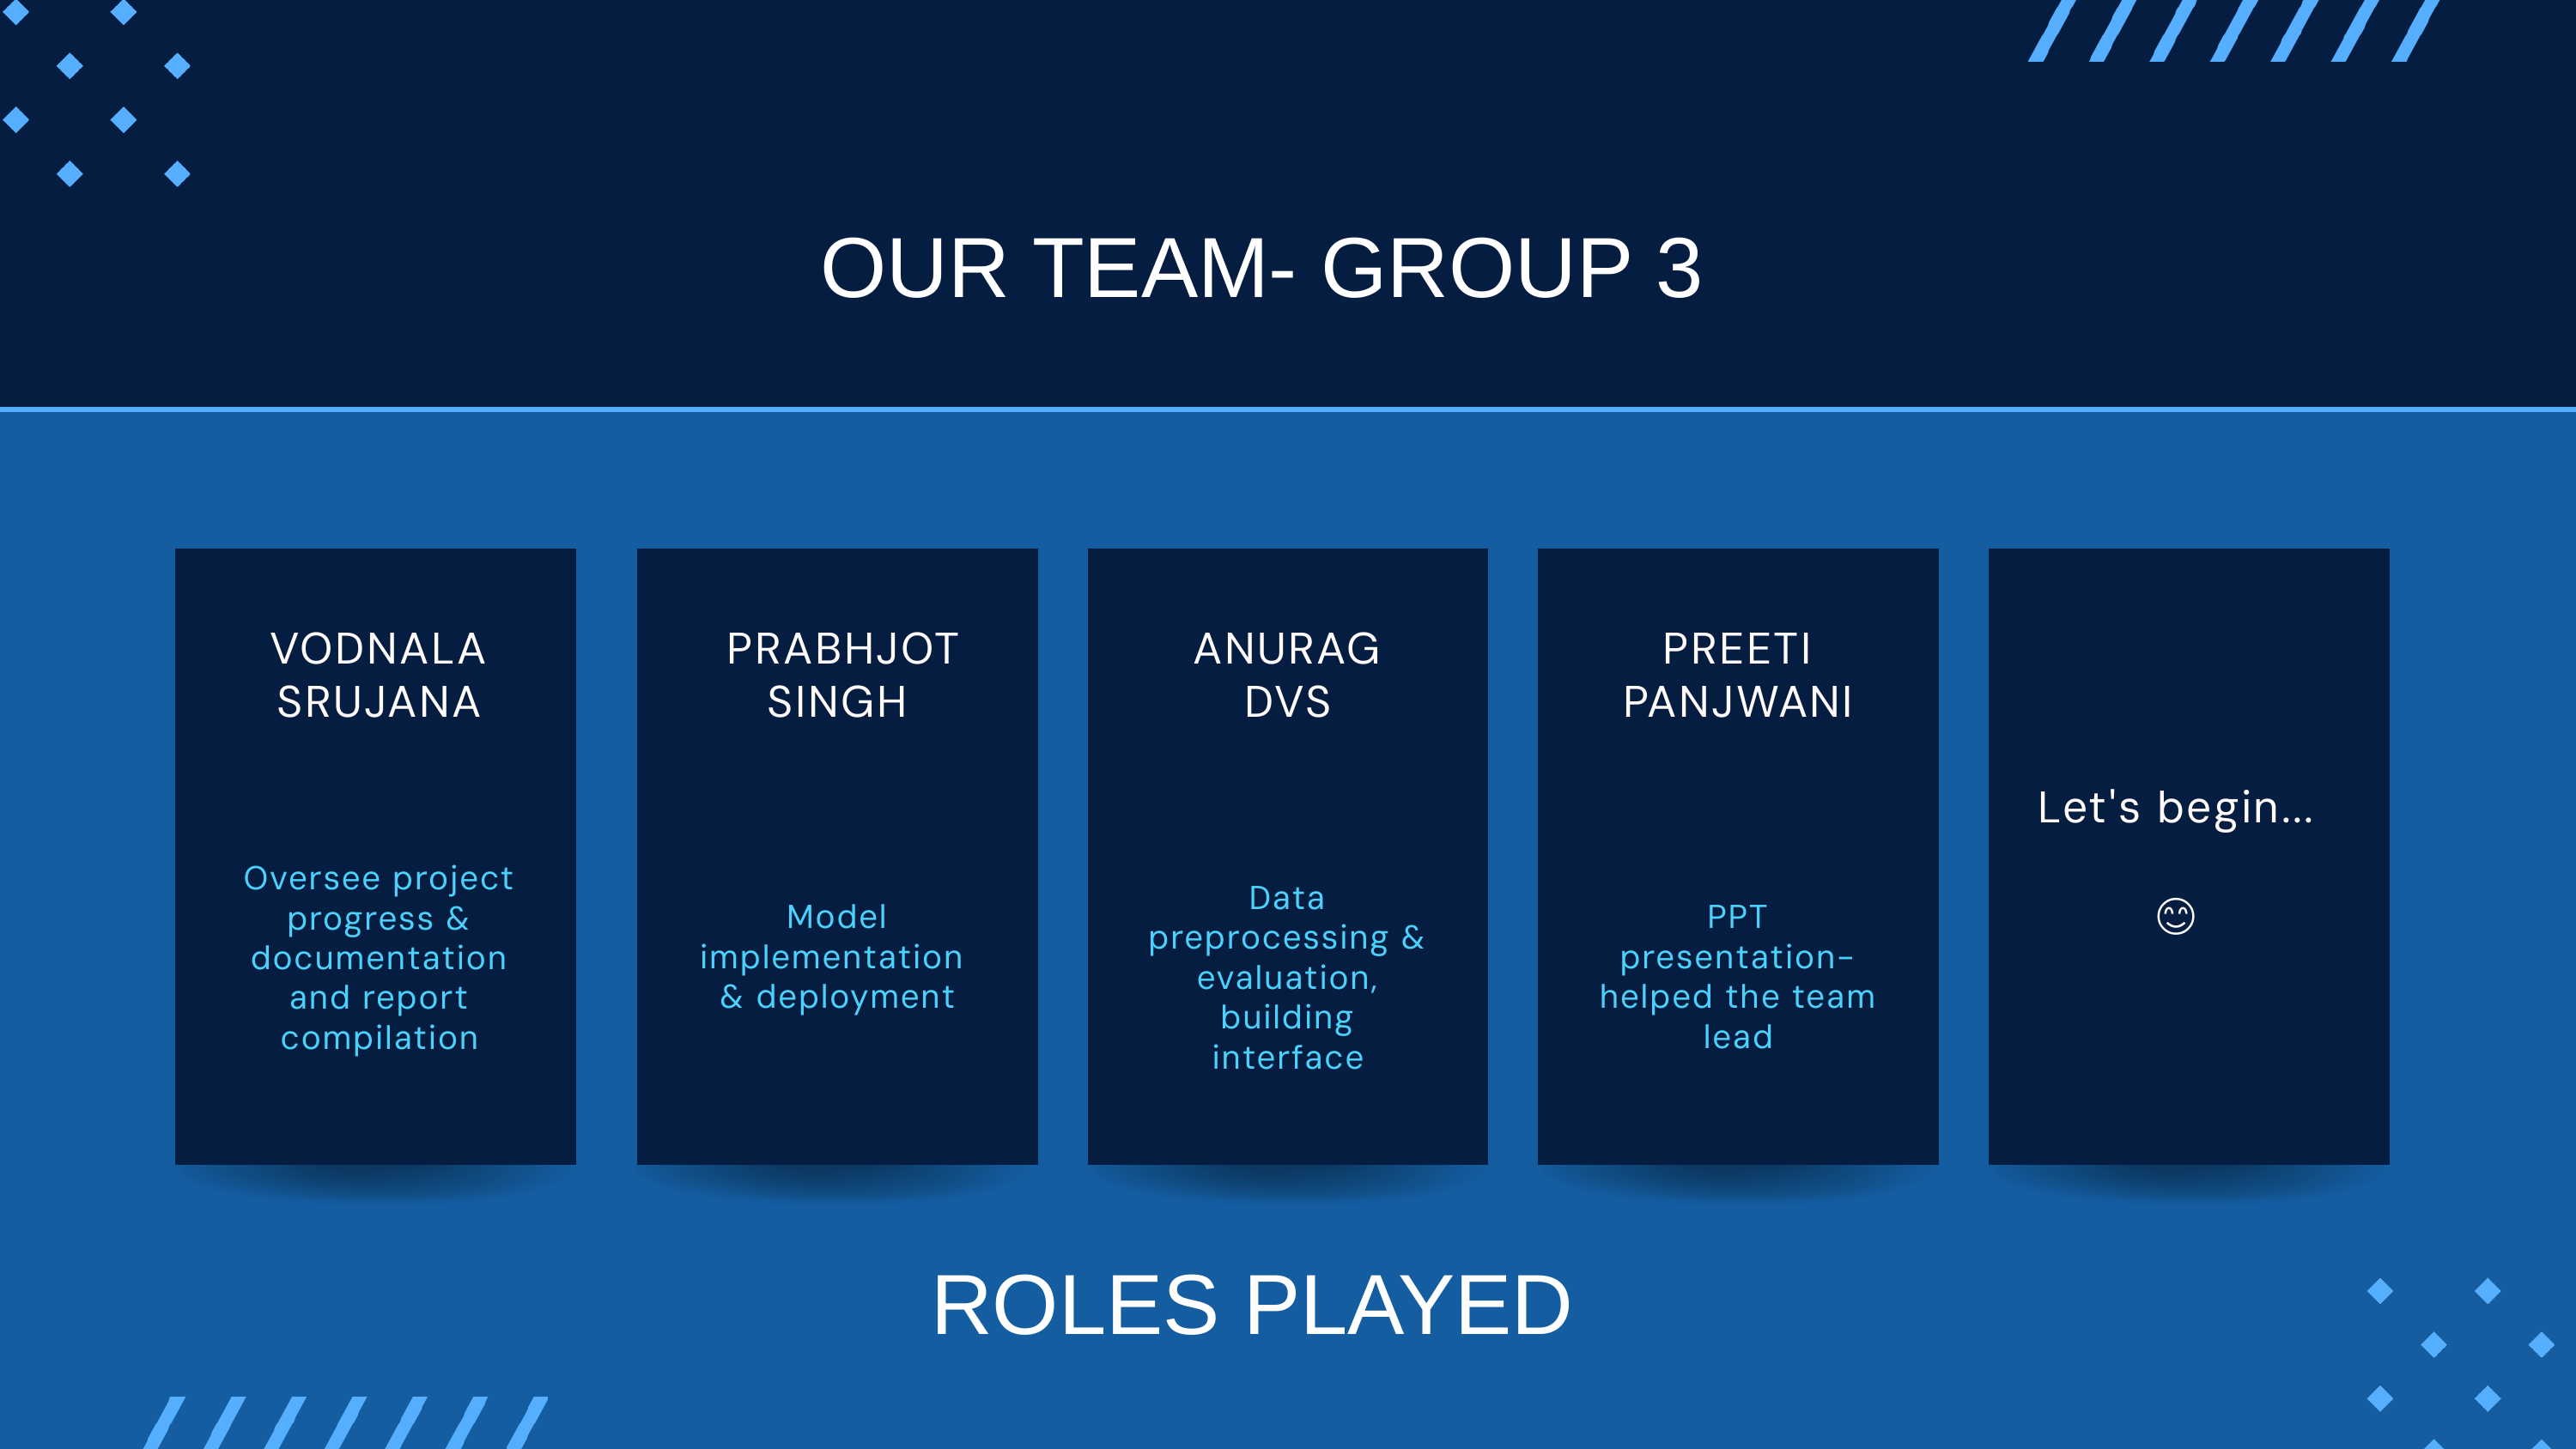

OUR TEAM- GROUP 3

VODNALA SRUJANA
 PRABHJOT SINGH
ANURAG DVS
PREETI PANJWANI
Let's begin...

😊
Oversee project progress & documentation and report compilation
Data preprocessing & evaluation, building interface
Model implementation  & deployment
PPT presentation-helped the team lead

ROLES PLAYED